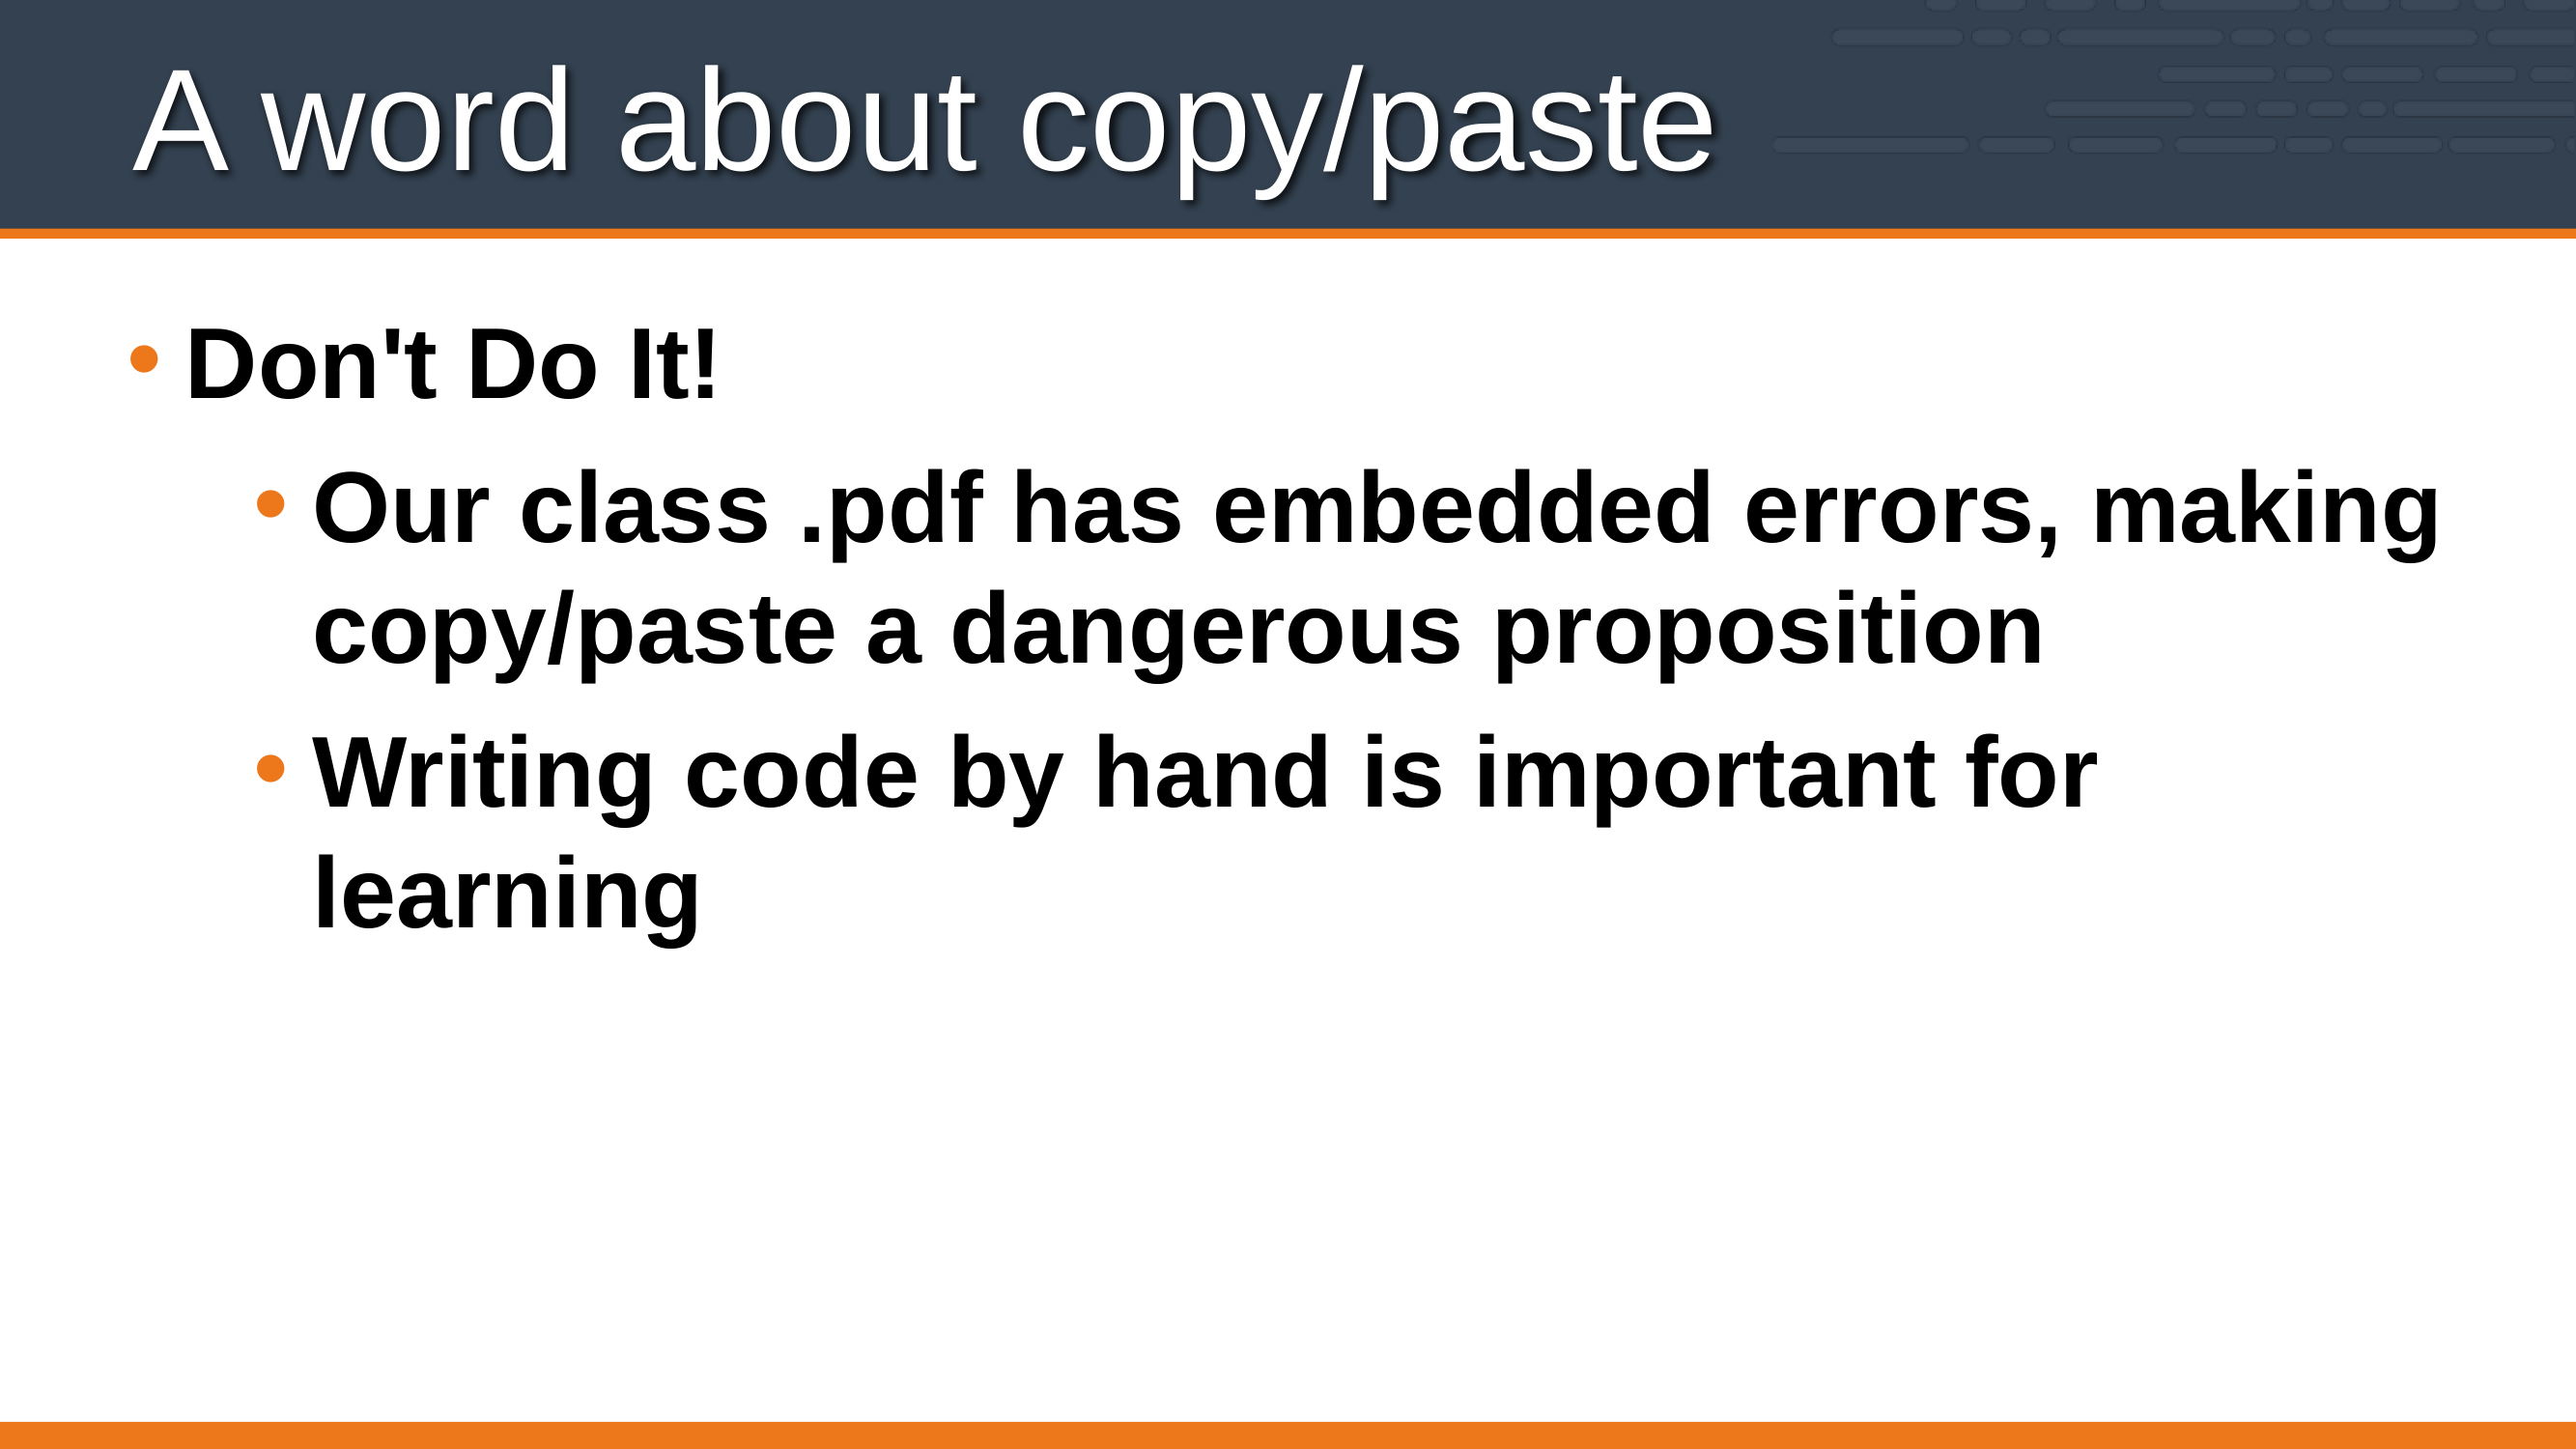

# A word about copy/paste
Don't Do It!
Our class .pdf has embedded errors, making copy/paste a dangerous proposition
Writing code by hand is important for learning